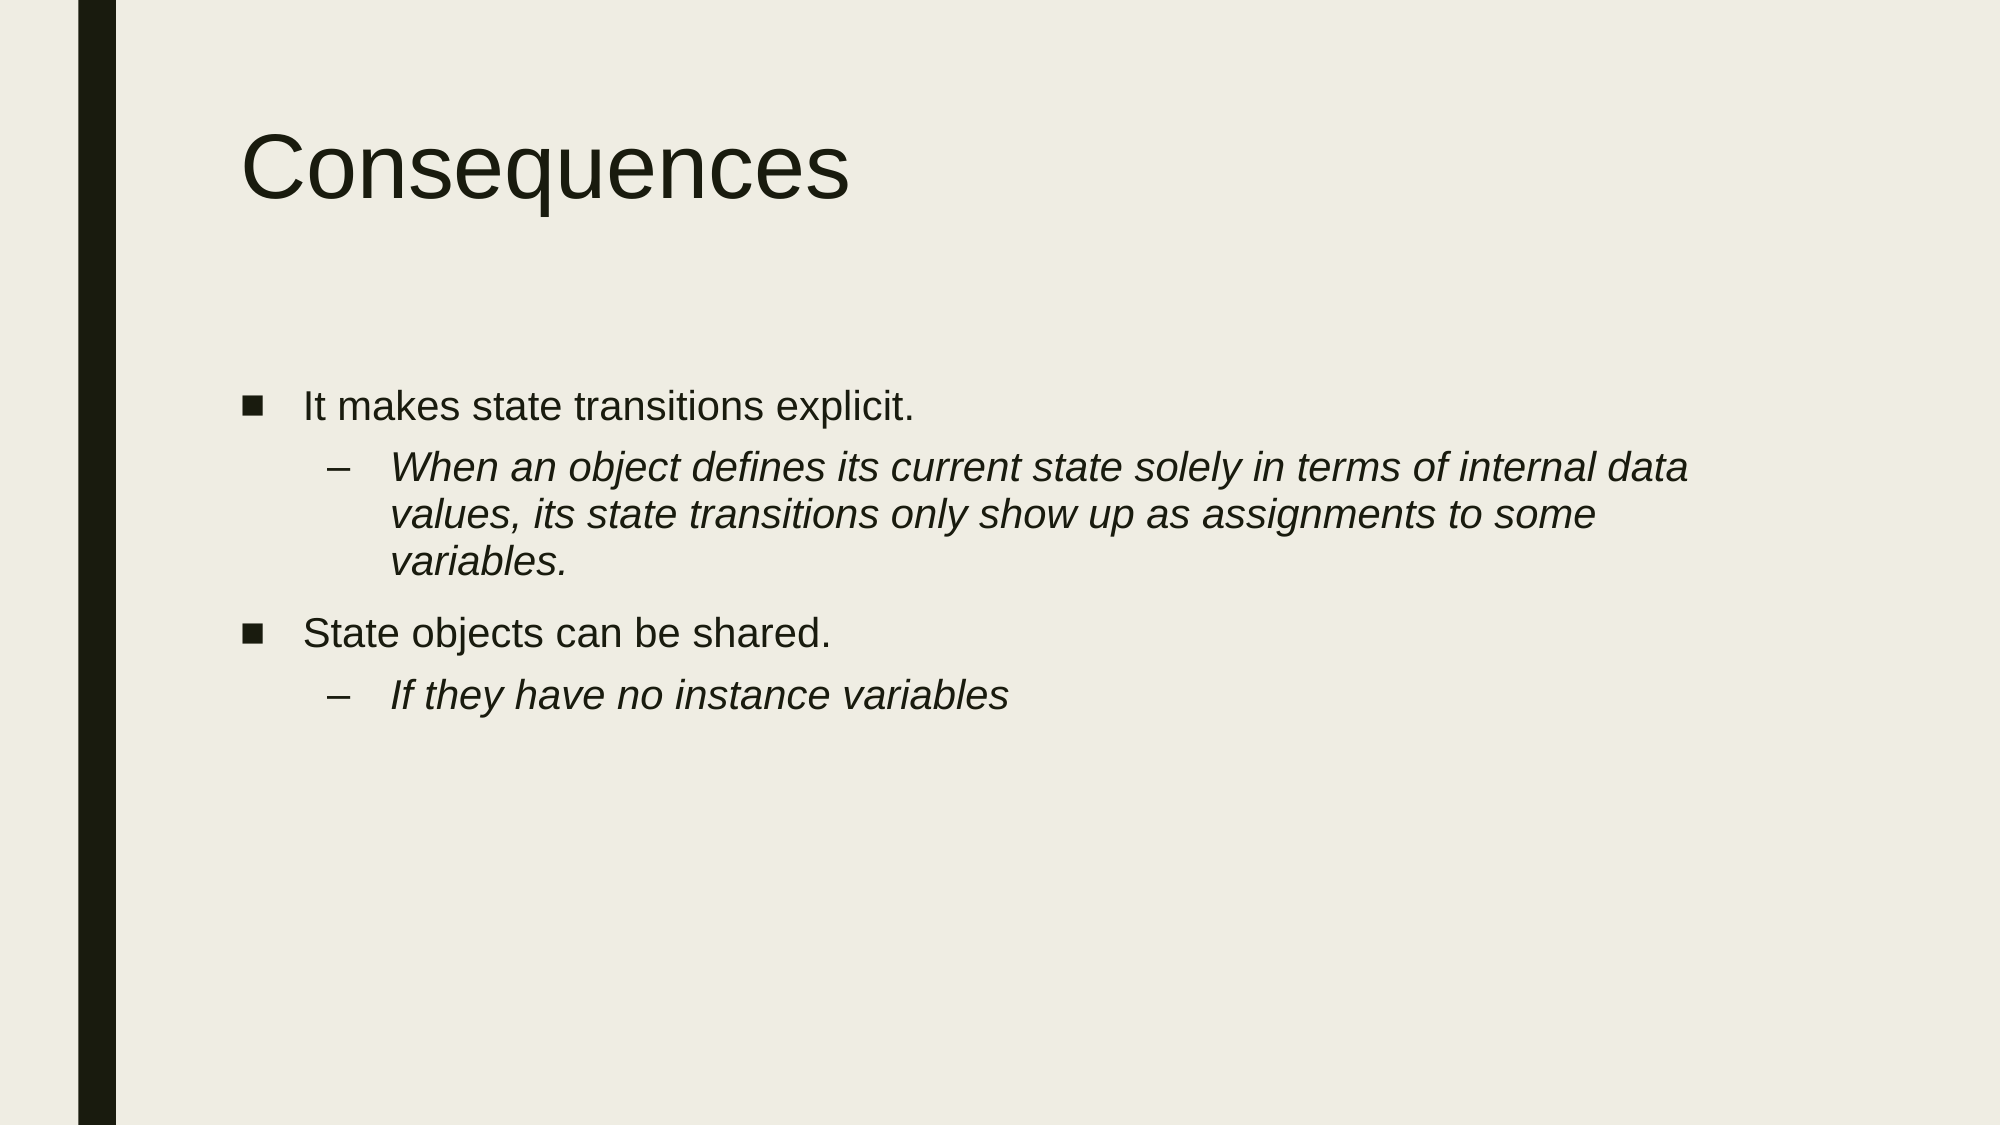

# Consequences
It makes state transitions explicit.
When an object defines its current state solely in terms of internal data values, its state transitions only show up as assignments to some variables.
State objects can be shared.
If they have no instance variables